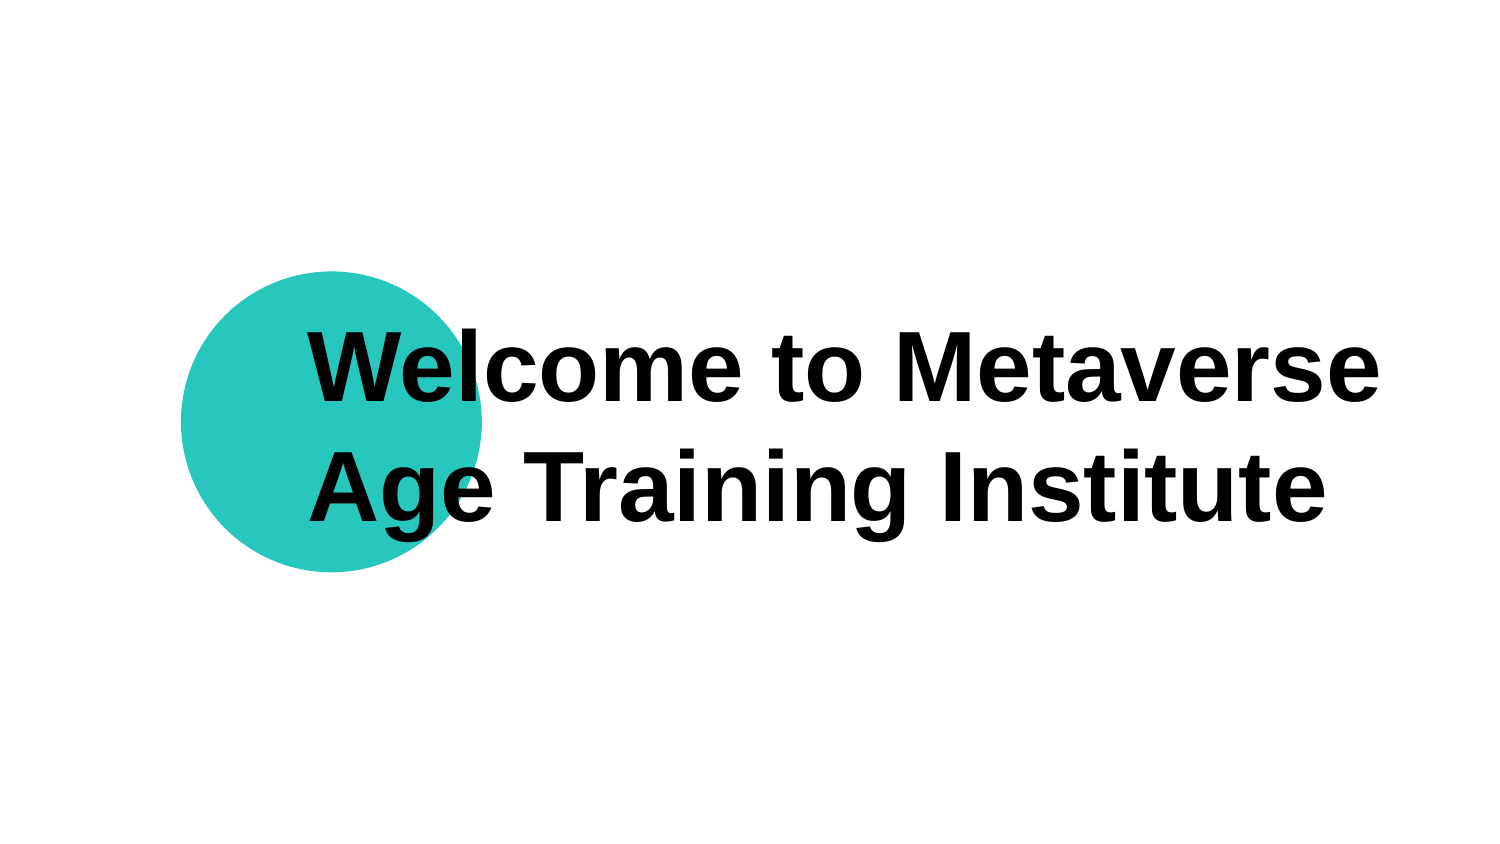

# Welcome to Metaverse Age Training Institute